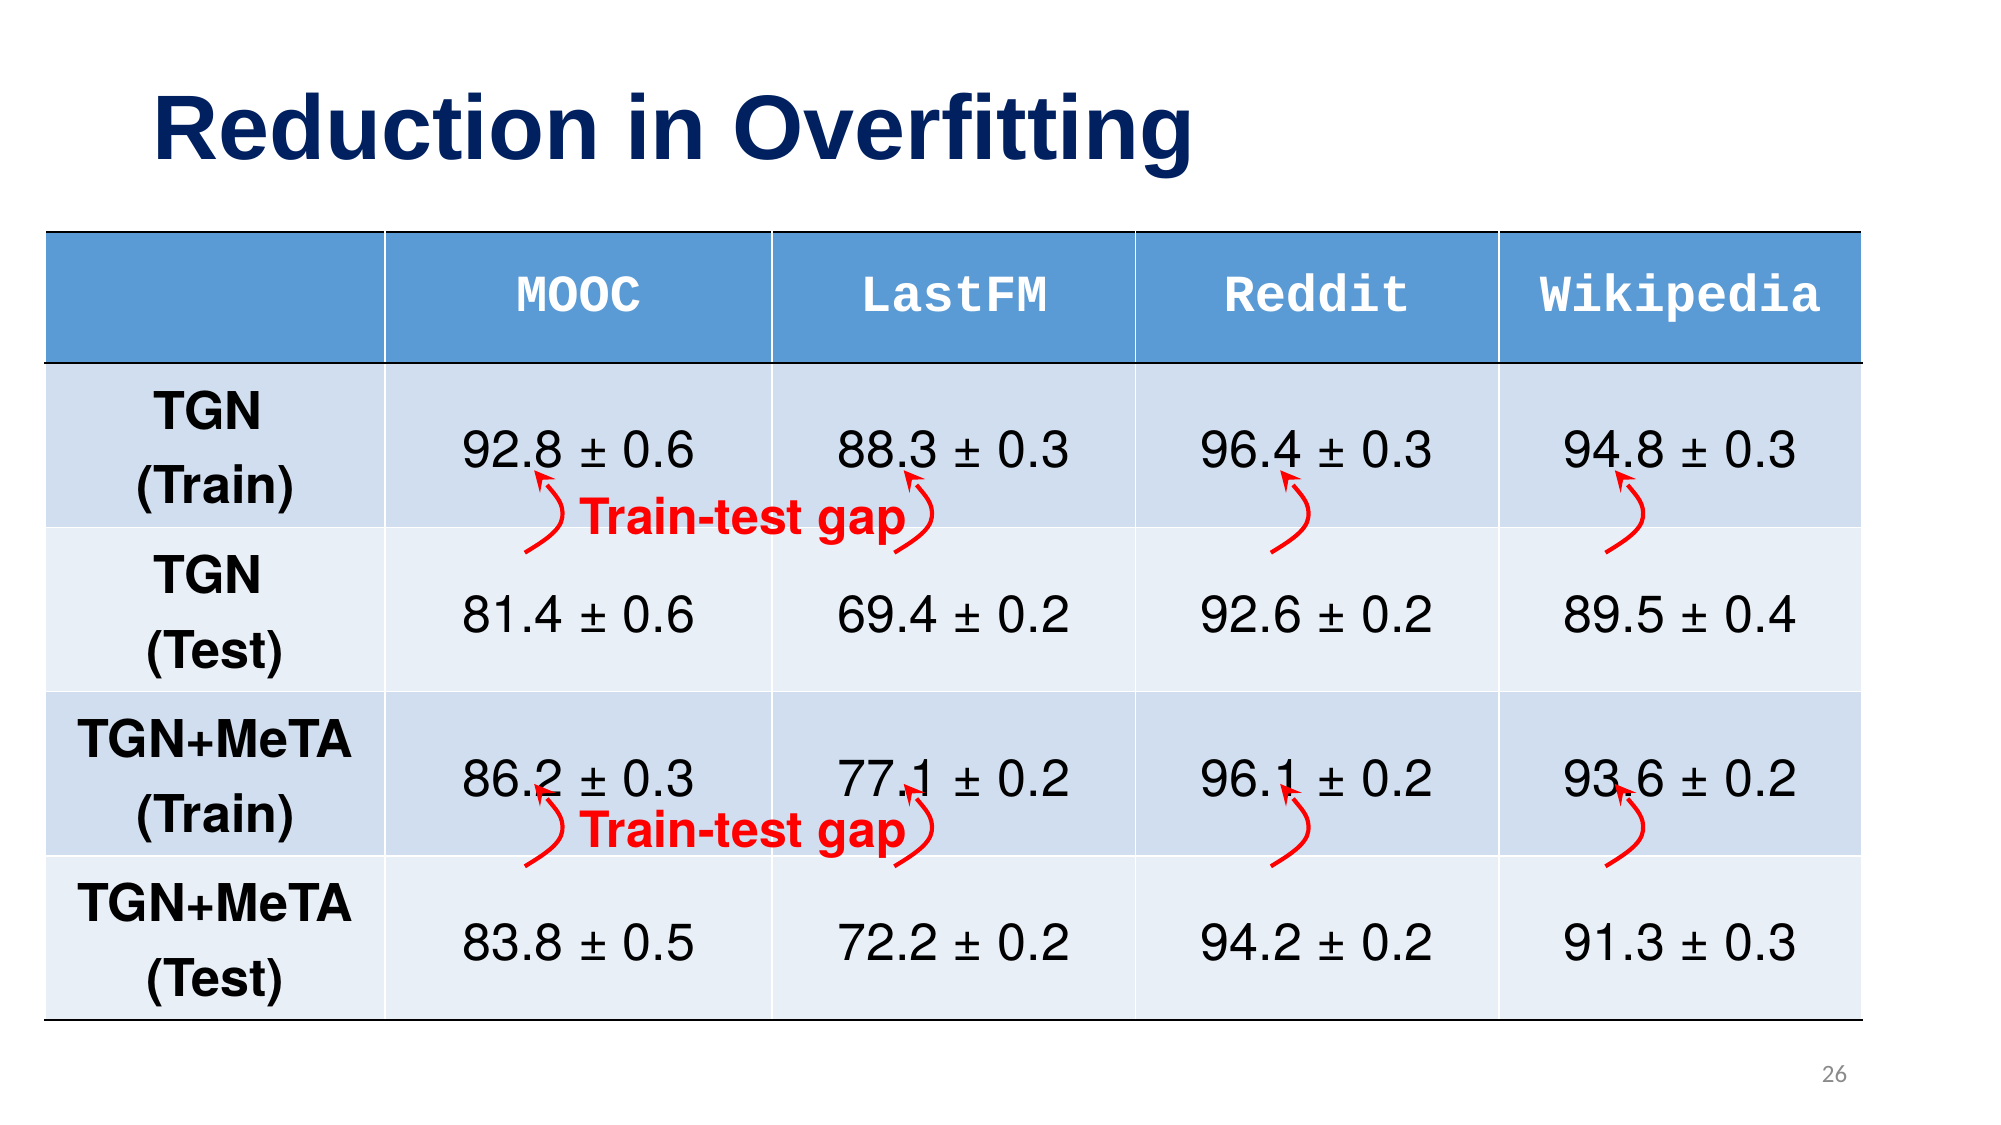

# Reduction in Overfitting
|  | MOOC | LastFM | Reddit | Wikipedia |
| --- | --- | --- | --- | --- |
| TGN (Train) | 92.8 ± 0.6 | 88.3 ± 0.3 | 96.4 ± 0.3 | 94.8 ± 0.3 |
| TGN (Test) | 81.4 ± 0.6 | 69.4 ± 0.2 | 92.6 ± 0.2 | 89.5 ± 0.4 |
| TGN+MeTA (Train) | 86.2 ± 0.3 | 77.1 ± 0.2 | 96.1 ± 0.2 | 93.6 ± 0.2 |
| TGN+MeTA (Test) | 83.8 ± 0.5 | 72.2 ± 0.2 | 94.2 ± 0.2 | 91.3 ± 0.3 |

Train-test gap

Train-test gap
26